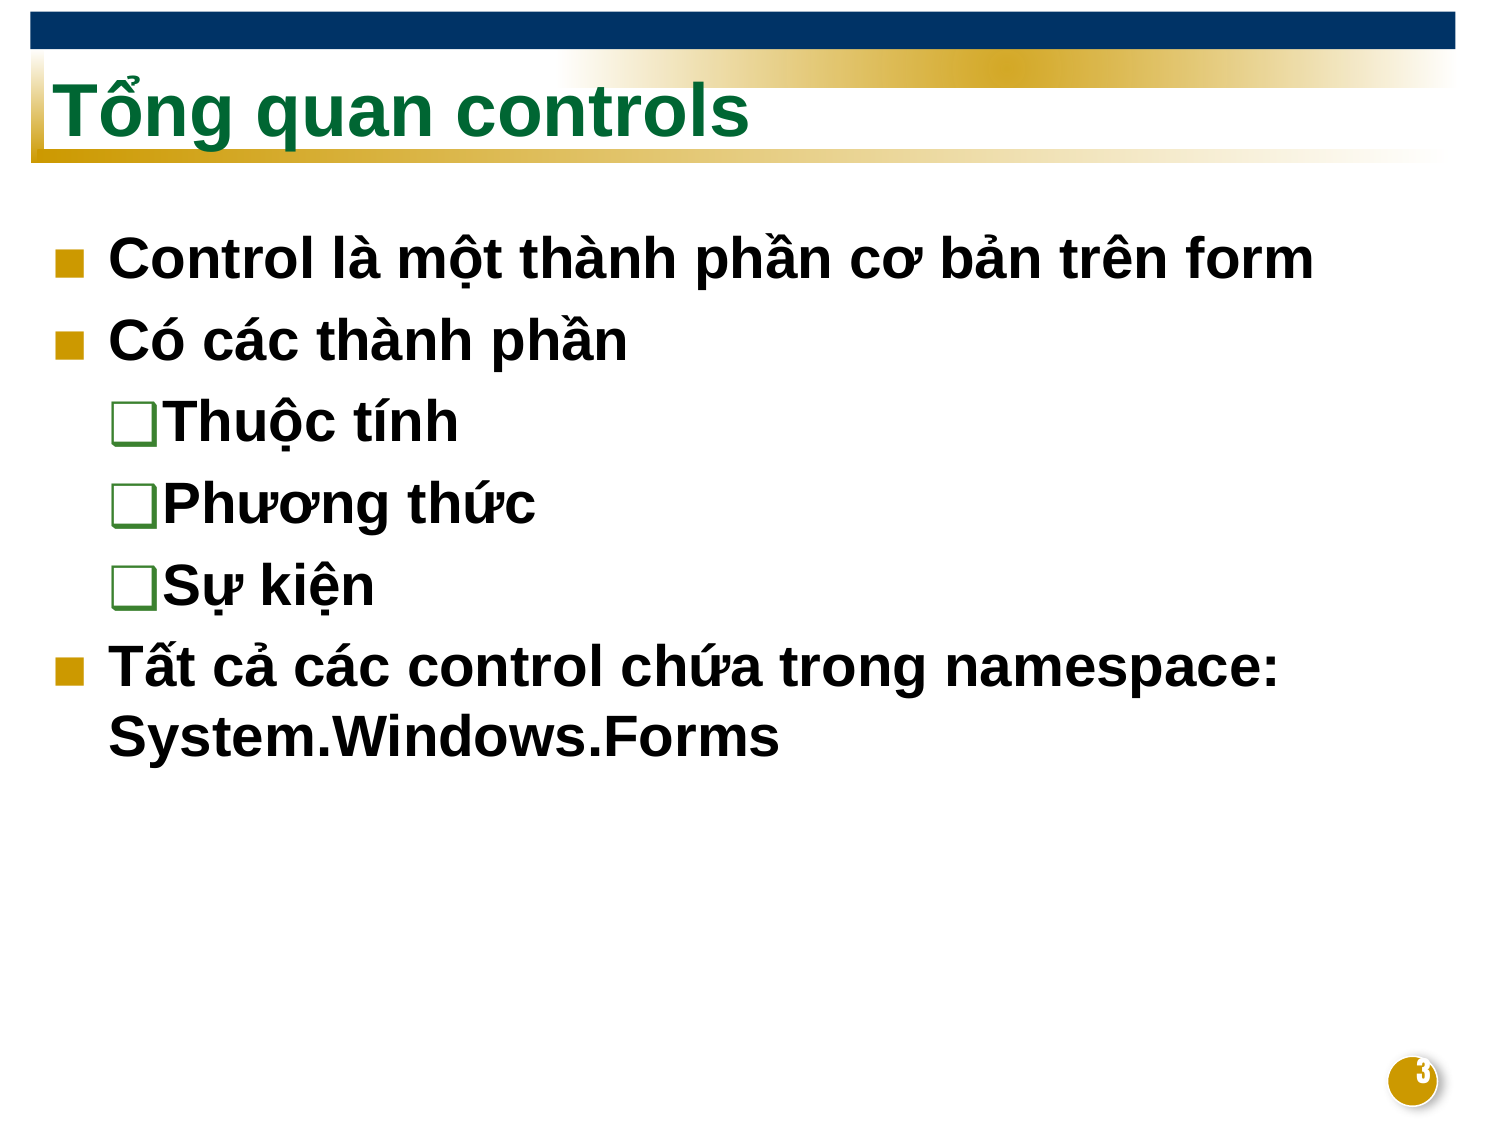

# Tổng quan controls
Control là một thành phần cơ bản trên form
Có các thành phần
Thuộc tính
Phương thức
Sự kiện
Tất cả các control chứa trong namespace: System.Windows.Forms

3